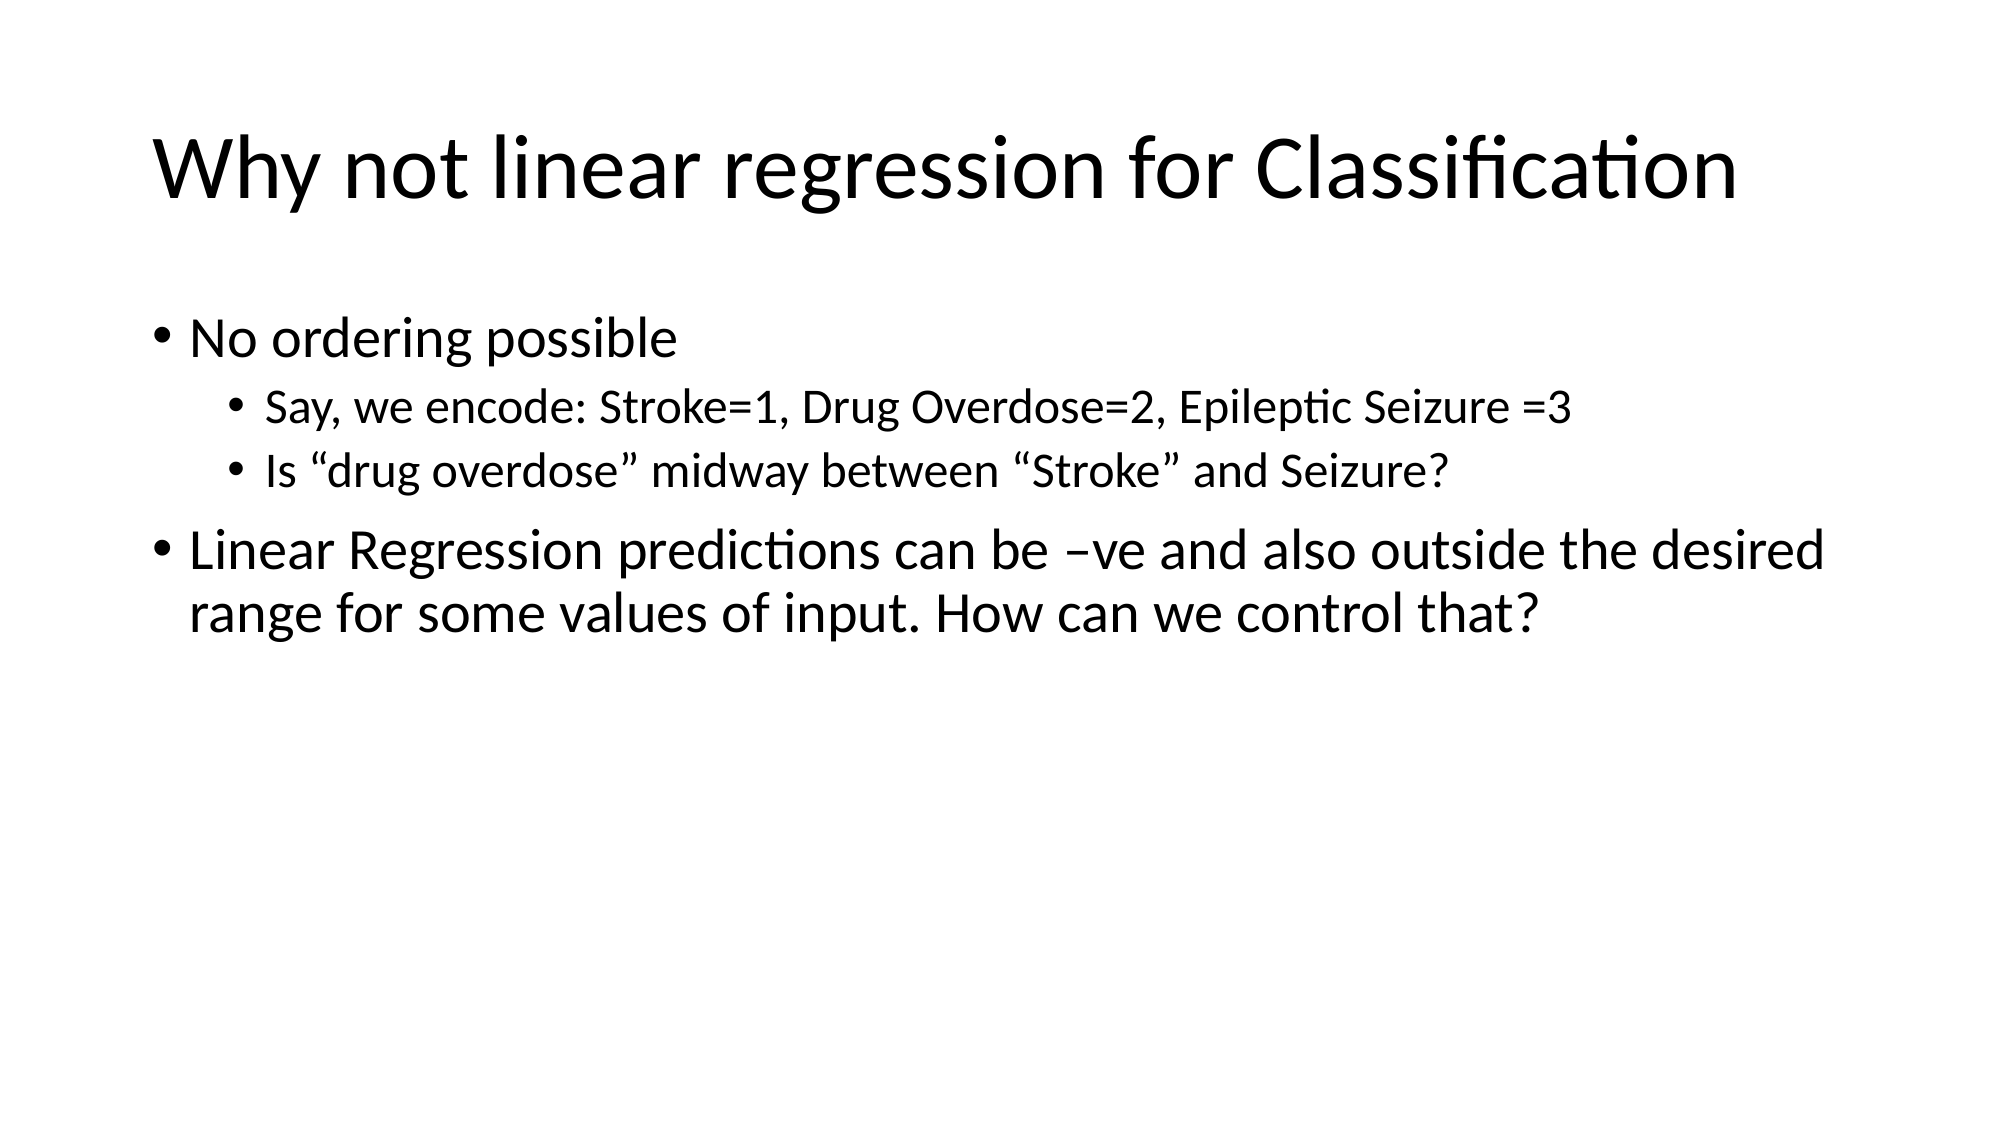

# Why not linear regression for Classification
No ordering possible
Say, we encode: Stroke=1, Drug Overdose=2, Epileptic Seizure =3
Is “drug overdose” midway between “Stroke” and Seizure?
Linear Regression predictions can be –ve and also outside the desired range for some values of input. How can we control that?